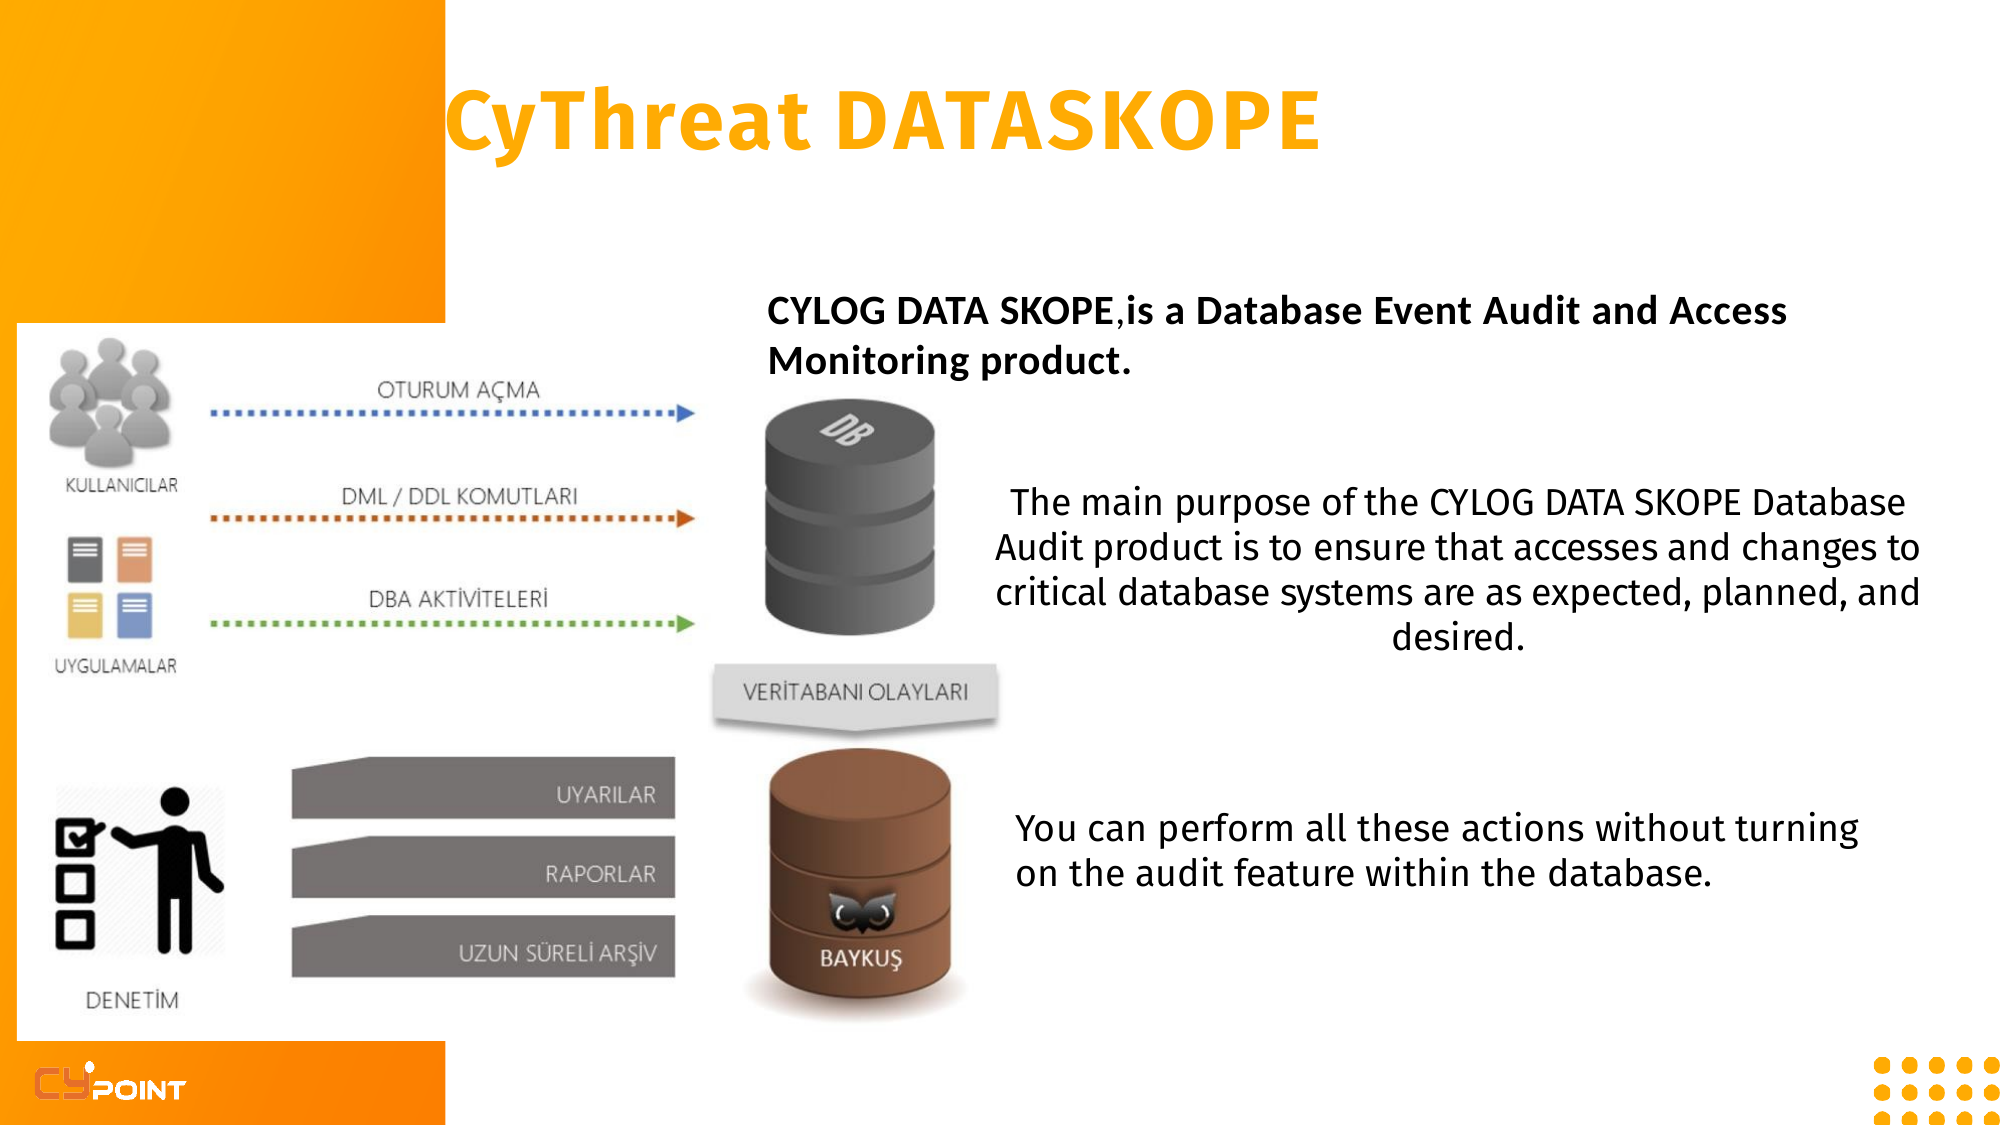

# CyThreat DATASKOPE
CYLOG DATA SKOPE,is a Database Event Audit and Access Monitoring product.

The main purpose of the CYLOG DATA SKOPE Database Audit product is to ensure that accesses and changes to critical database systems are as expected, planned, and desired.
You can perform all these actions without turning on the audit feature within the database.